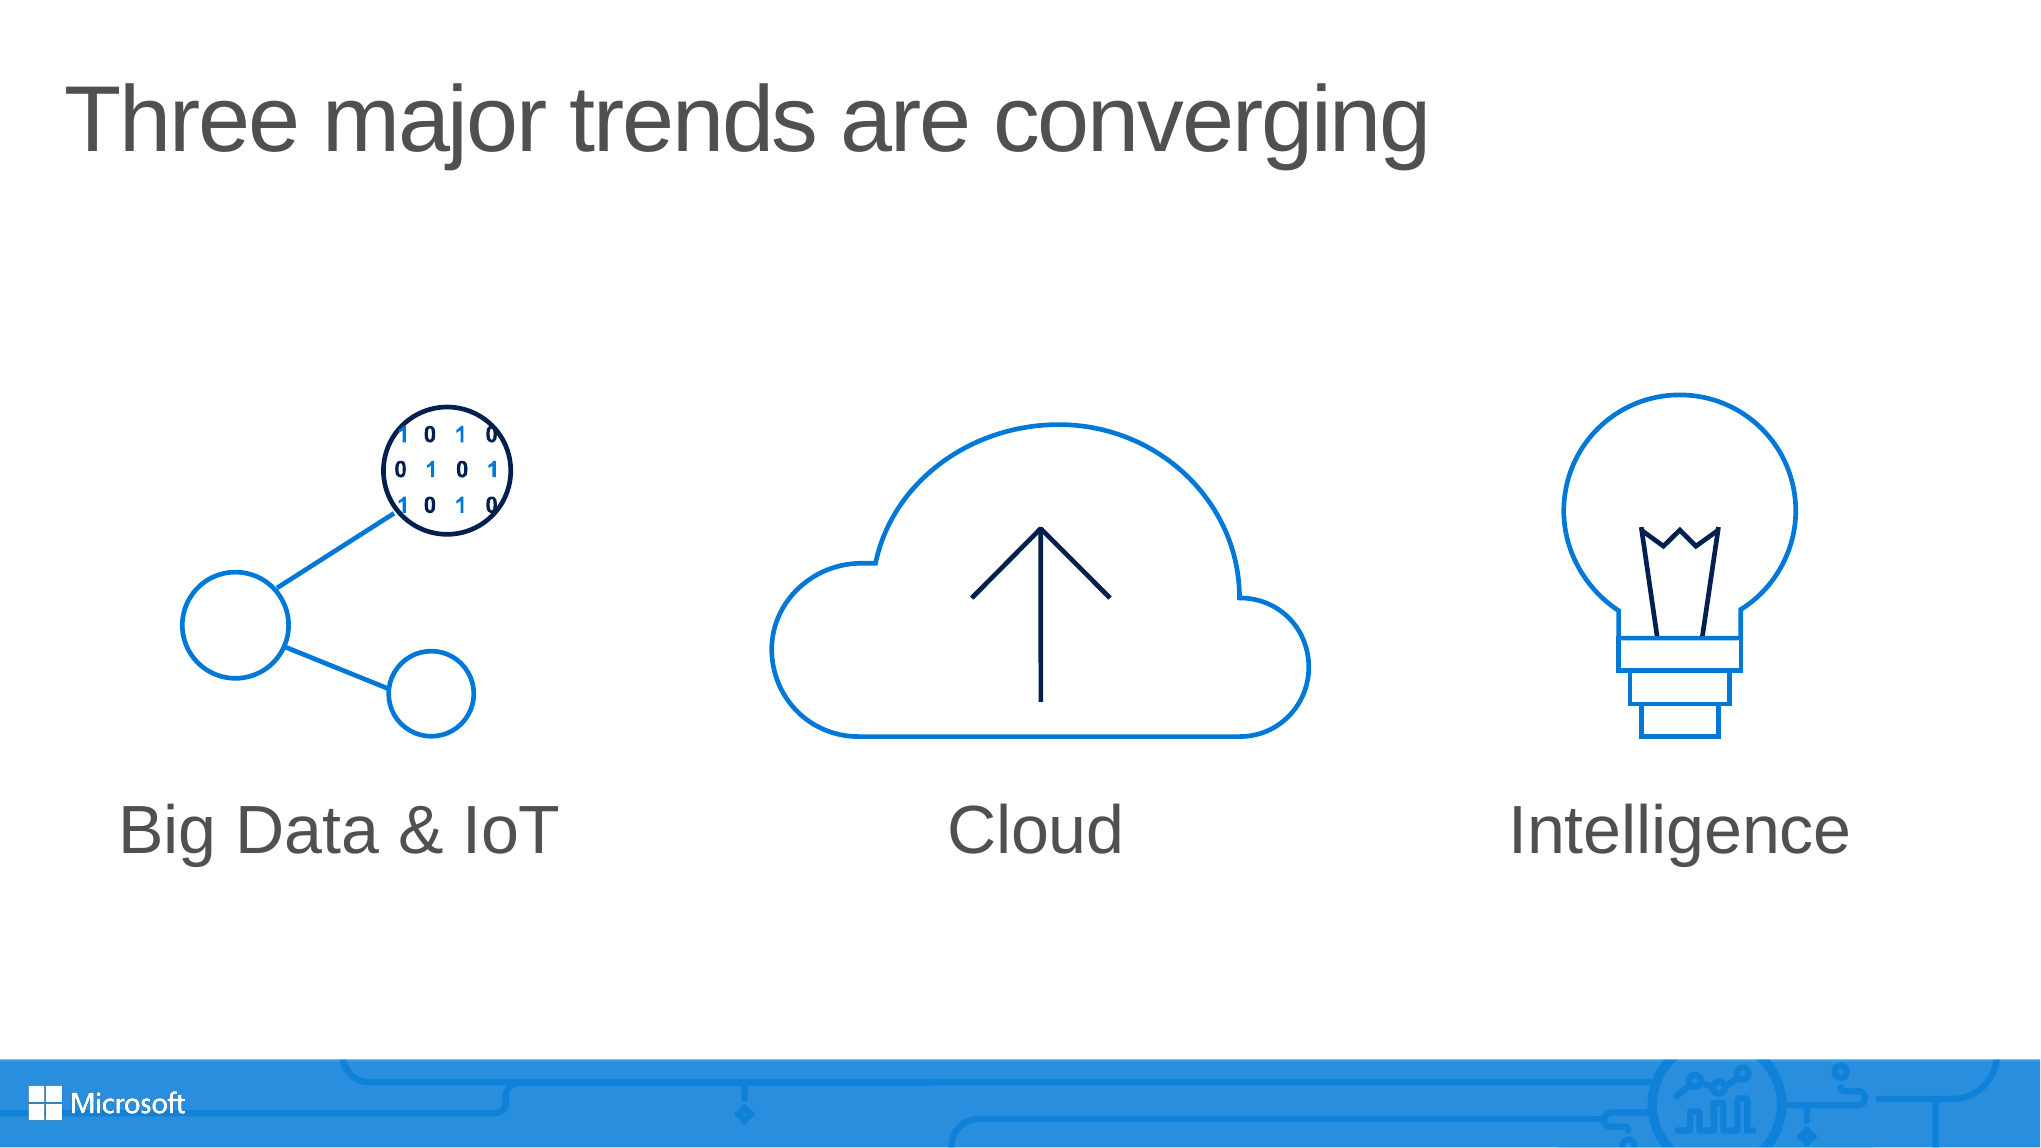

Three major trends are converging

Big Data & IoT
Cloud
Intelligence